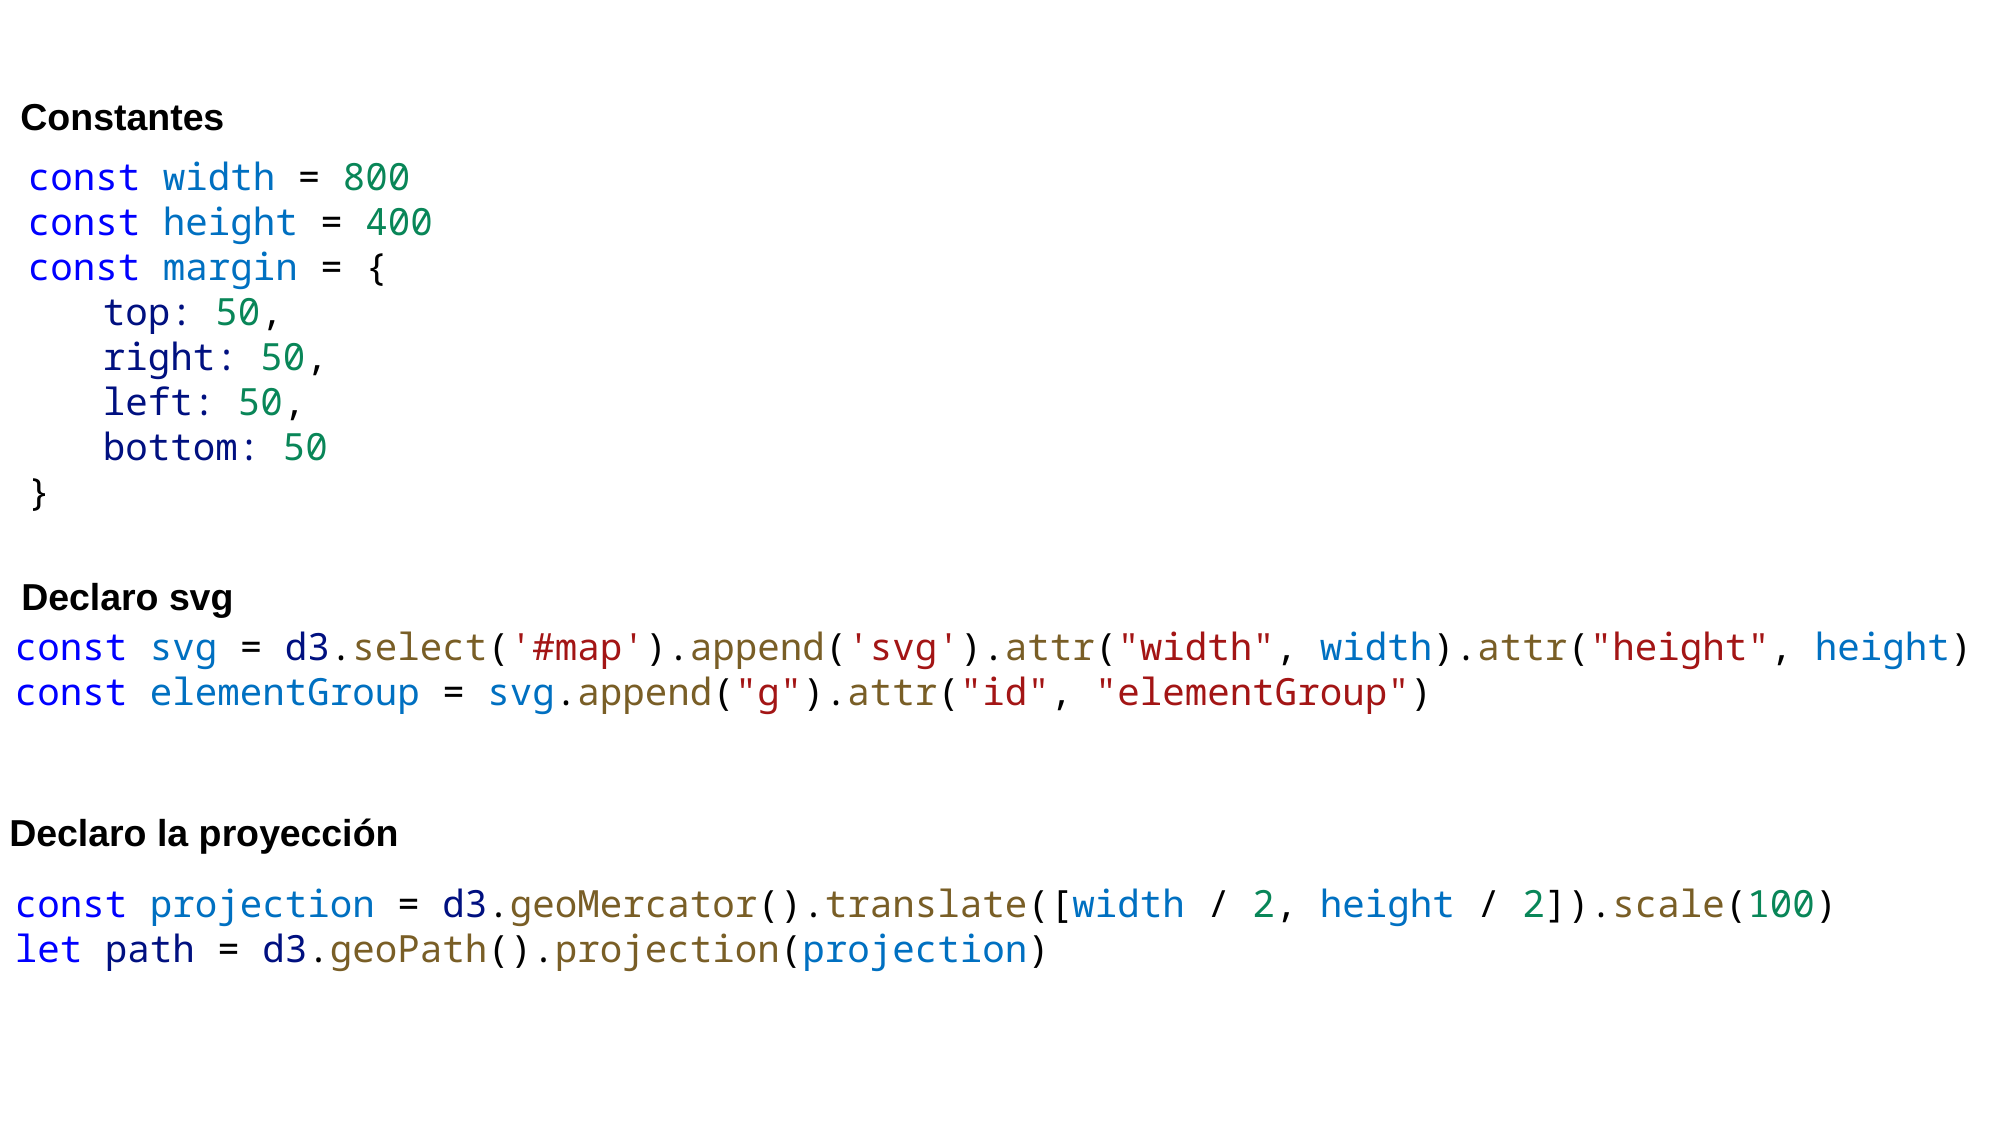

Constantes
const width = 800
const height = 400
const margin = {
top: 50,
right: 50,
left: 50,
bottom: 50
}

Declaro svg
const svg = d3.select('#map').append('svg').attr("width", width).attr("height", height)
const elementGroup = svg.append("g").attr("id", "elementGroup")
Declaro la proyección
const projection = d3.geoMercator().translate([width / 2, height / 2]).scale(100)
let path = d3.geoPath().projection(projection)